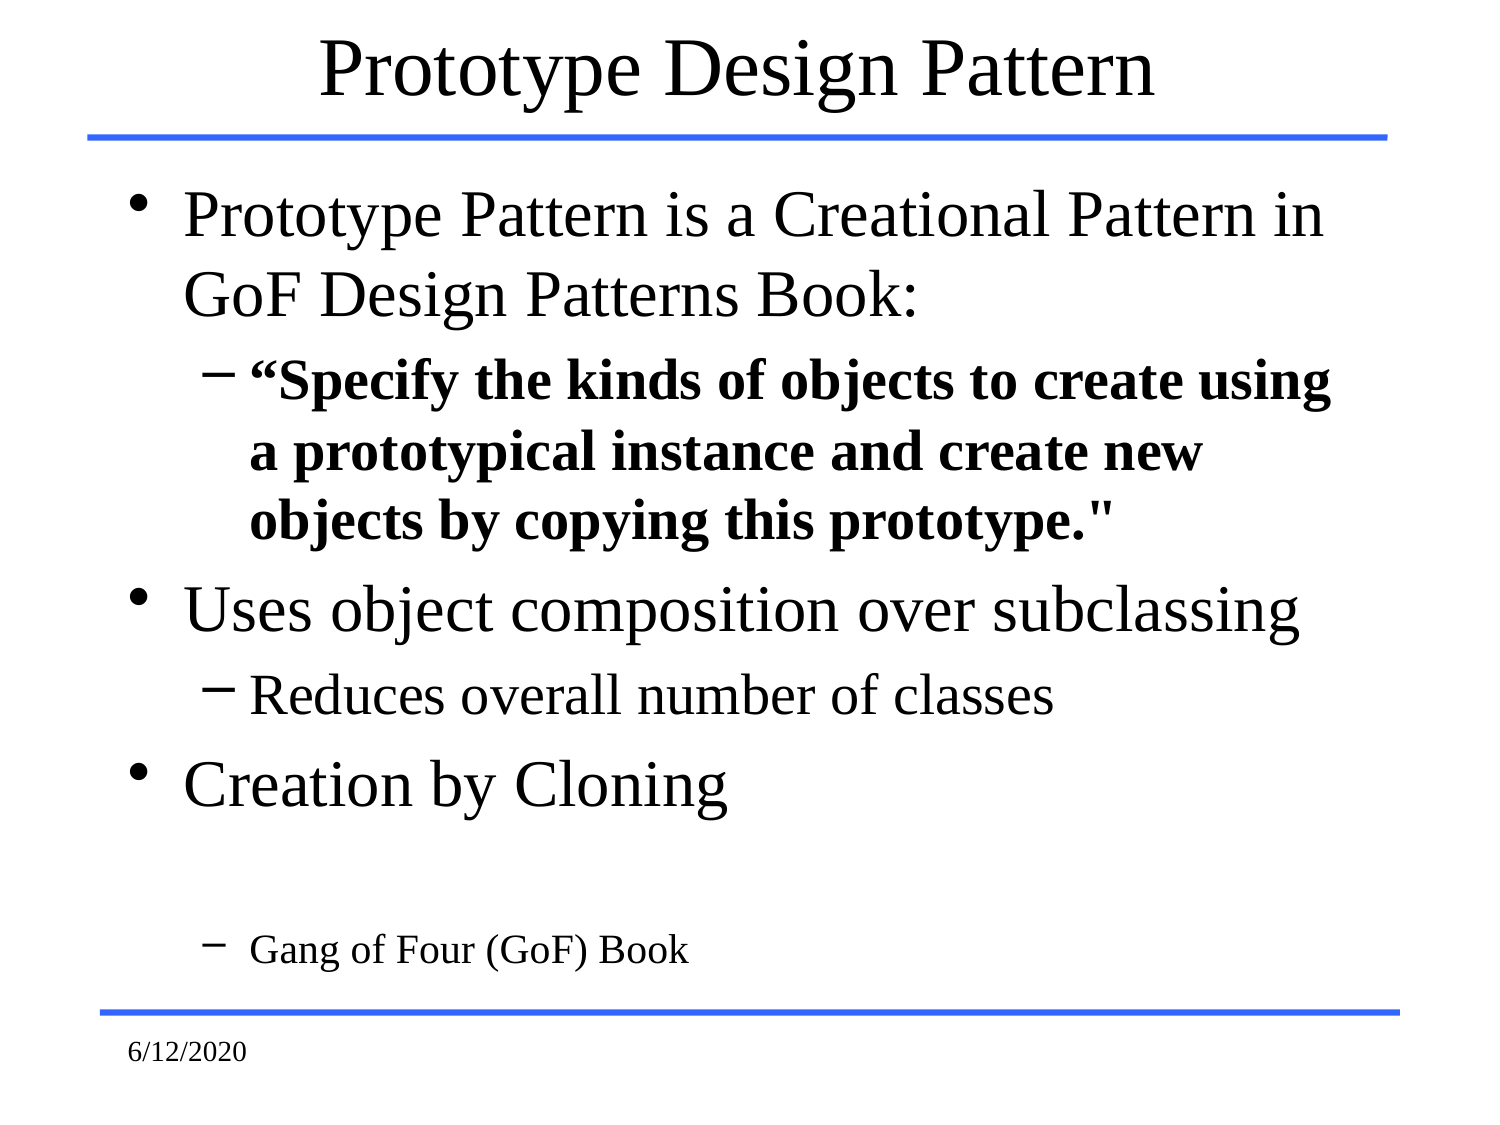

# Prototype Design Pattern
Prototype Pattern is a Creational Pattern in GoF Design Patterns Book:
“Specify the kinds of objects to create using a prototypical instance and create new objects by copying this prototype."
Uses object composition over subclassing
Reduces overall number of classes
Creation by Cloning

Gang of Four (GoF) Book

6/12/2020